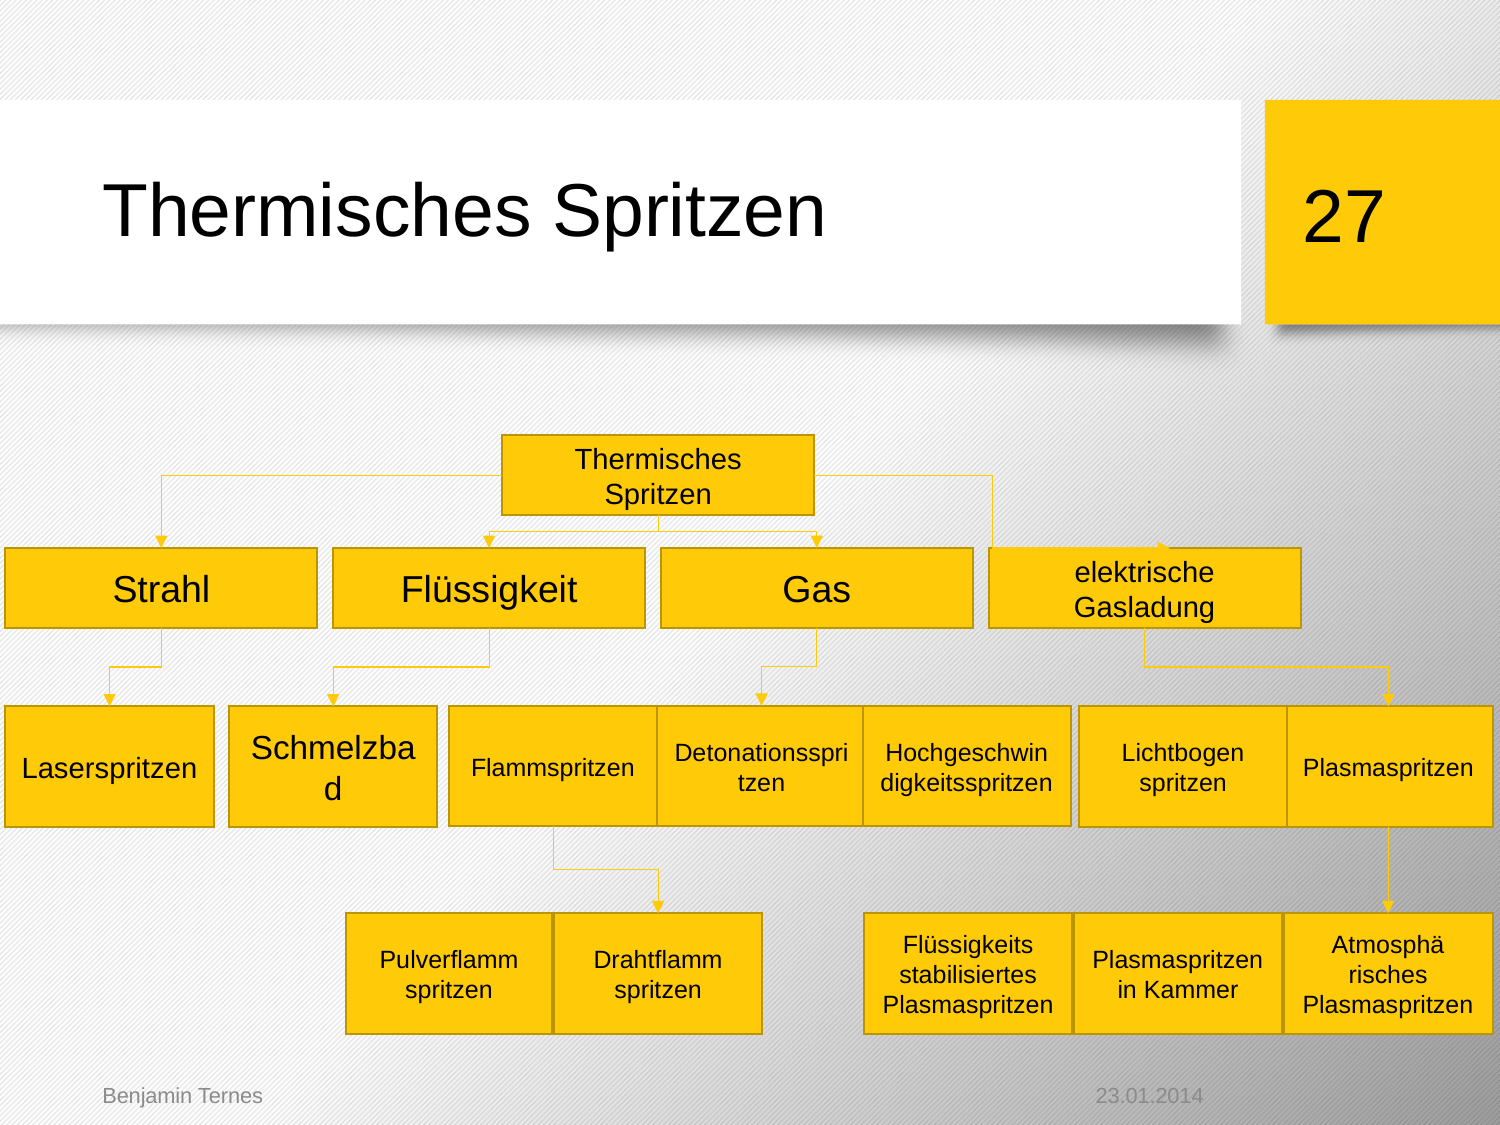

# Thermisches Spritzen
27
Thermisches Spritzen
Strahl
Flüssigkeit
Gas
elektrische Gasladung
Detonationsspritzen
Hochgeschwin
digkeitsspritzen
Flammspritzen
Laserspritzen
Schmelzbad
Lichtbogen
spritzen
Plasmaspritzen
Pulverflamm
spritzen
Drahtflamm
spritzen
Flüssigkeits
stabilisiertes Plasmaspritzen
Plasmaspritzen in Kammer
Atmosphä
risches Plasmaspritzen
23.01.2014
Benjamin Ternes